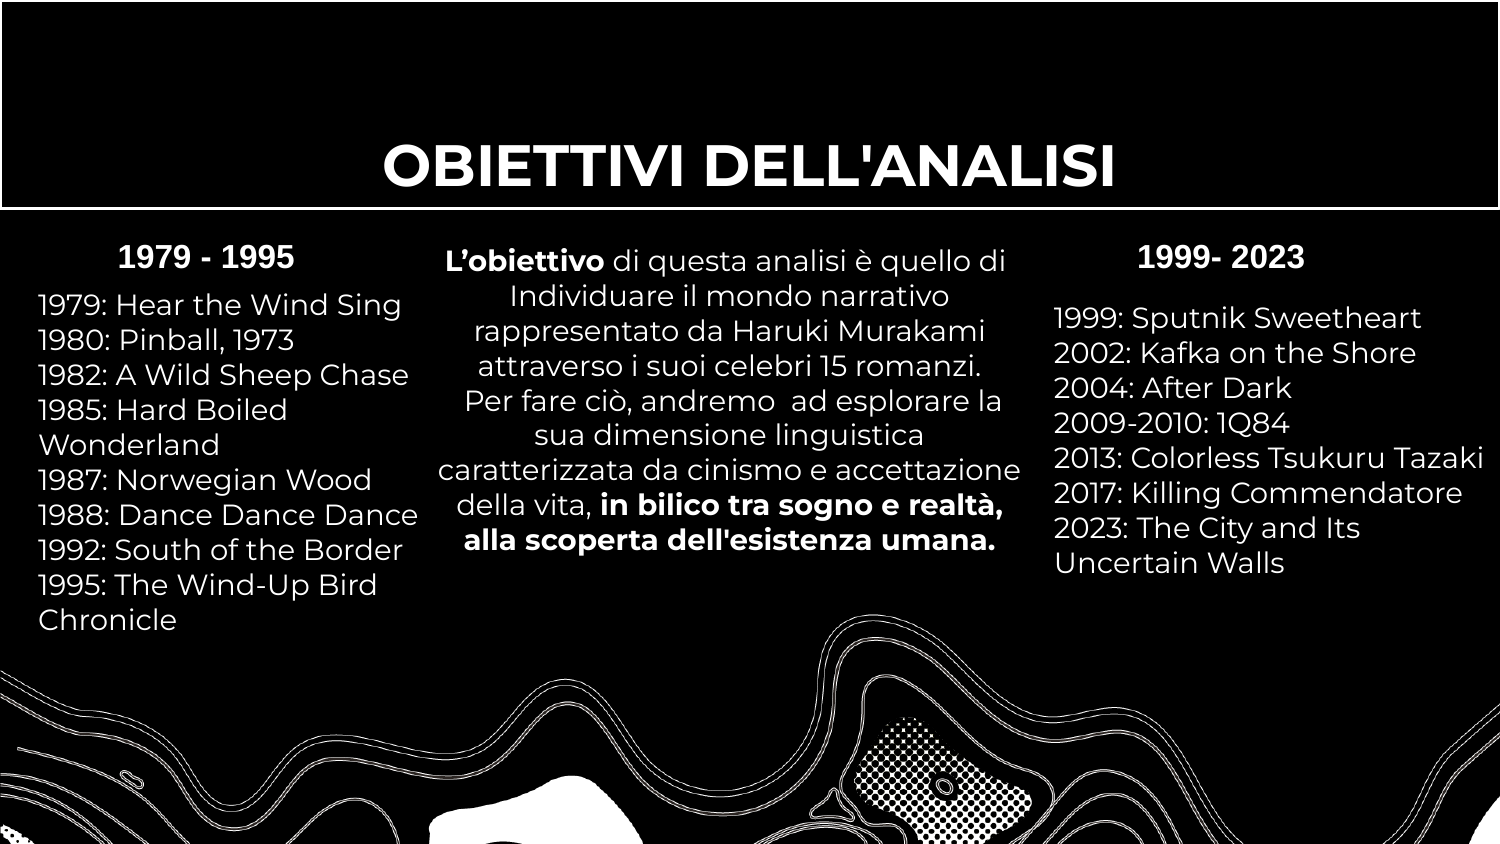

# OBIETTIVI DELL'ANALISI
1979 - 1995
1999- 2023
L’obiettivo di questa analisi è quello di  Individuare il mondo narrativo rappresentato da Haruki Murakami attraverso i suoi celebri 15 romanzi.
 Per fare ciò, andremo  ad esplorare la sua dimensione linguistica caratterizzata da cinismo e accettazione della vita, in bilico tra sogno e realtà, alla scoperta dell'esistenza umana.
1979: Hear the Wind Sing
1980: Pinball, 1973
1982: A Wild Sheep Chase
1985: Hard Boiled Wonderland
1987: Norwegian Wood
1988: Dance Dance Dance
1992: South of the Border
1995: The Wind-Up Bird Chronicle
1999: Sputnik Sweetheart
2002: Kafka on the Shore
2004: After Dark
2009-2010: 1Q84
2013: Colorless Tsukuru Tazaki
2017: Killing Commendatore
2023: The City and Its Uncertain Walls